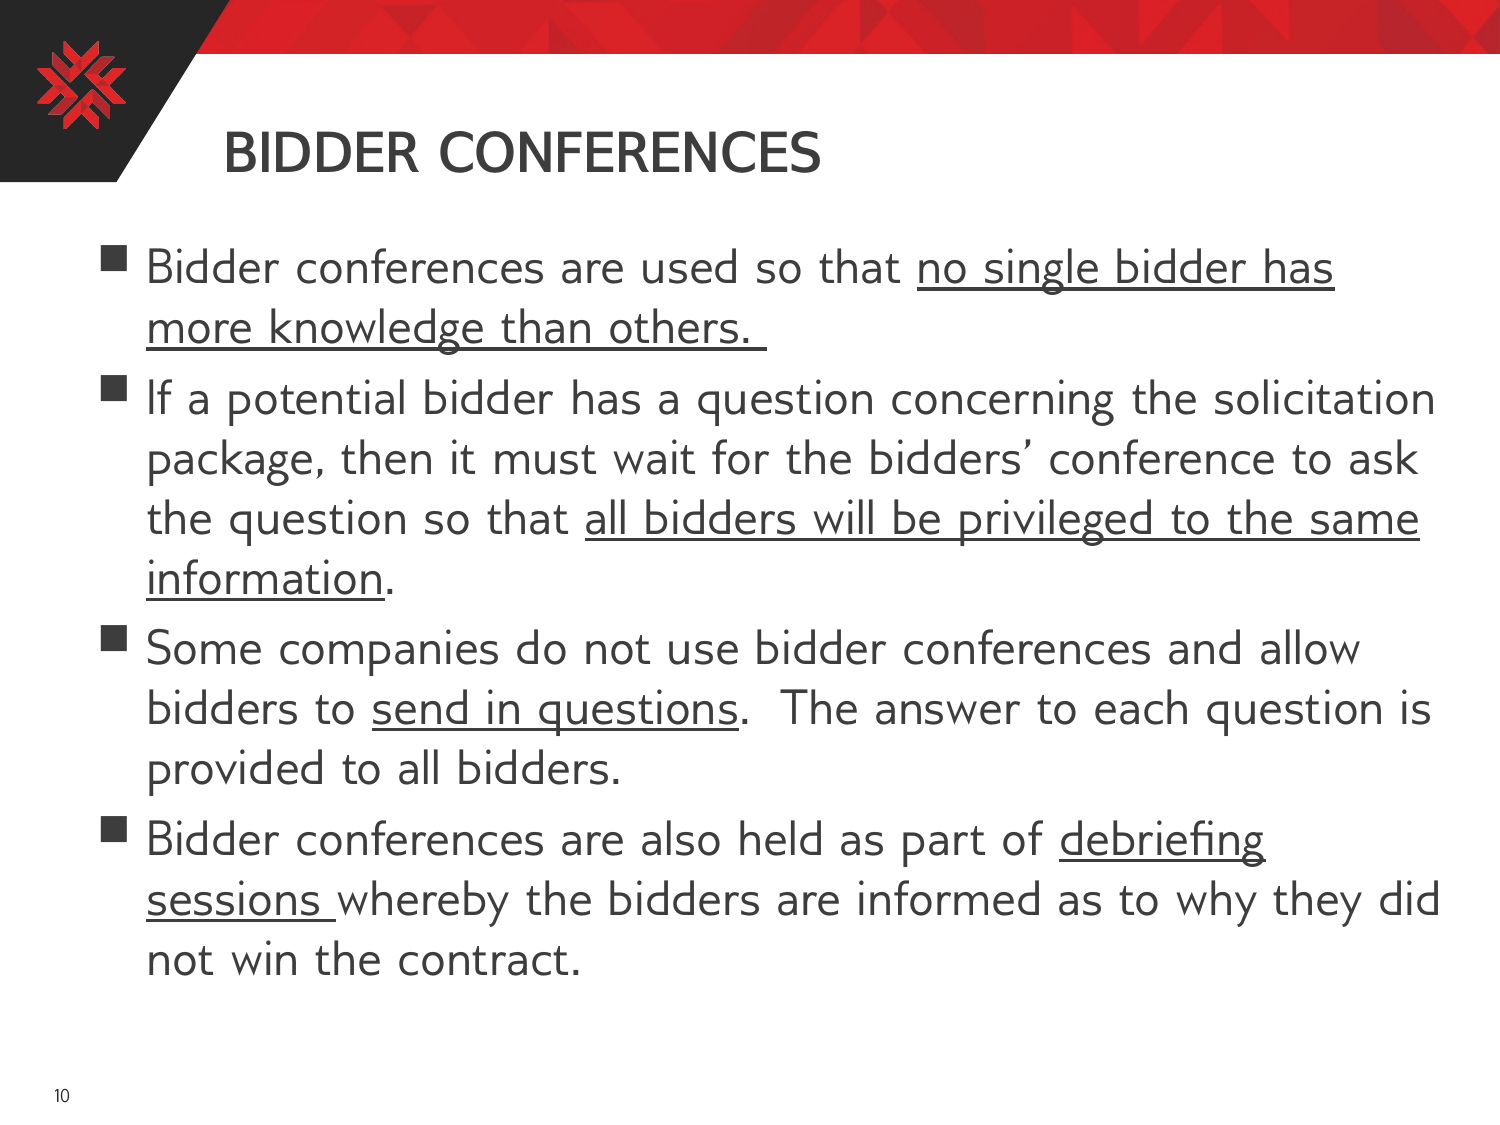

# Bidder conferences
Bidder conferences are used so that no single bidder has more knowledge than others.
If a potential bidder has a question concerning the solicitation package, then it must wait for the bidders’ conference to ask the question so that all bidders will be privileged to the same information.
Some companies do not use bidder conferences and allow bidders to send in questions.  The answer to each question is provided to all bidders.
Bidder conferences are also held as part of debriefing sessions whereby the bidders are informed as to why they did not win the contract.
10